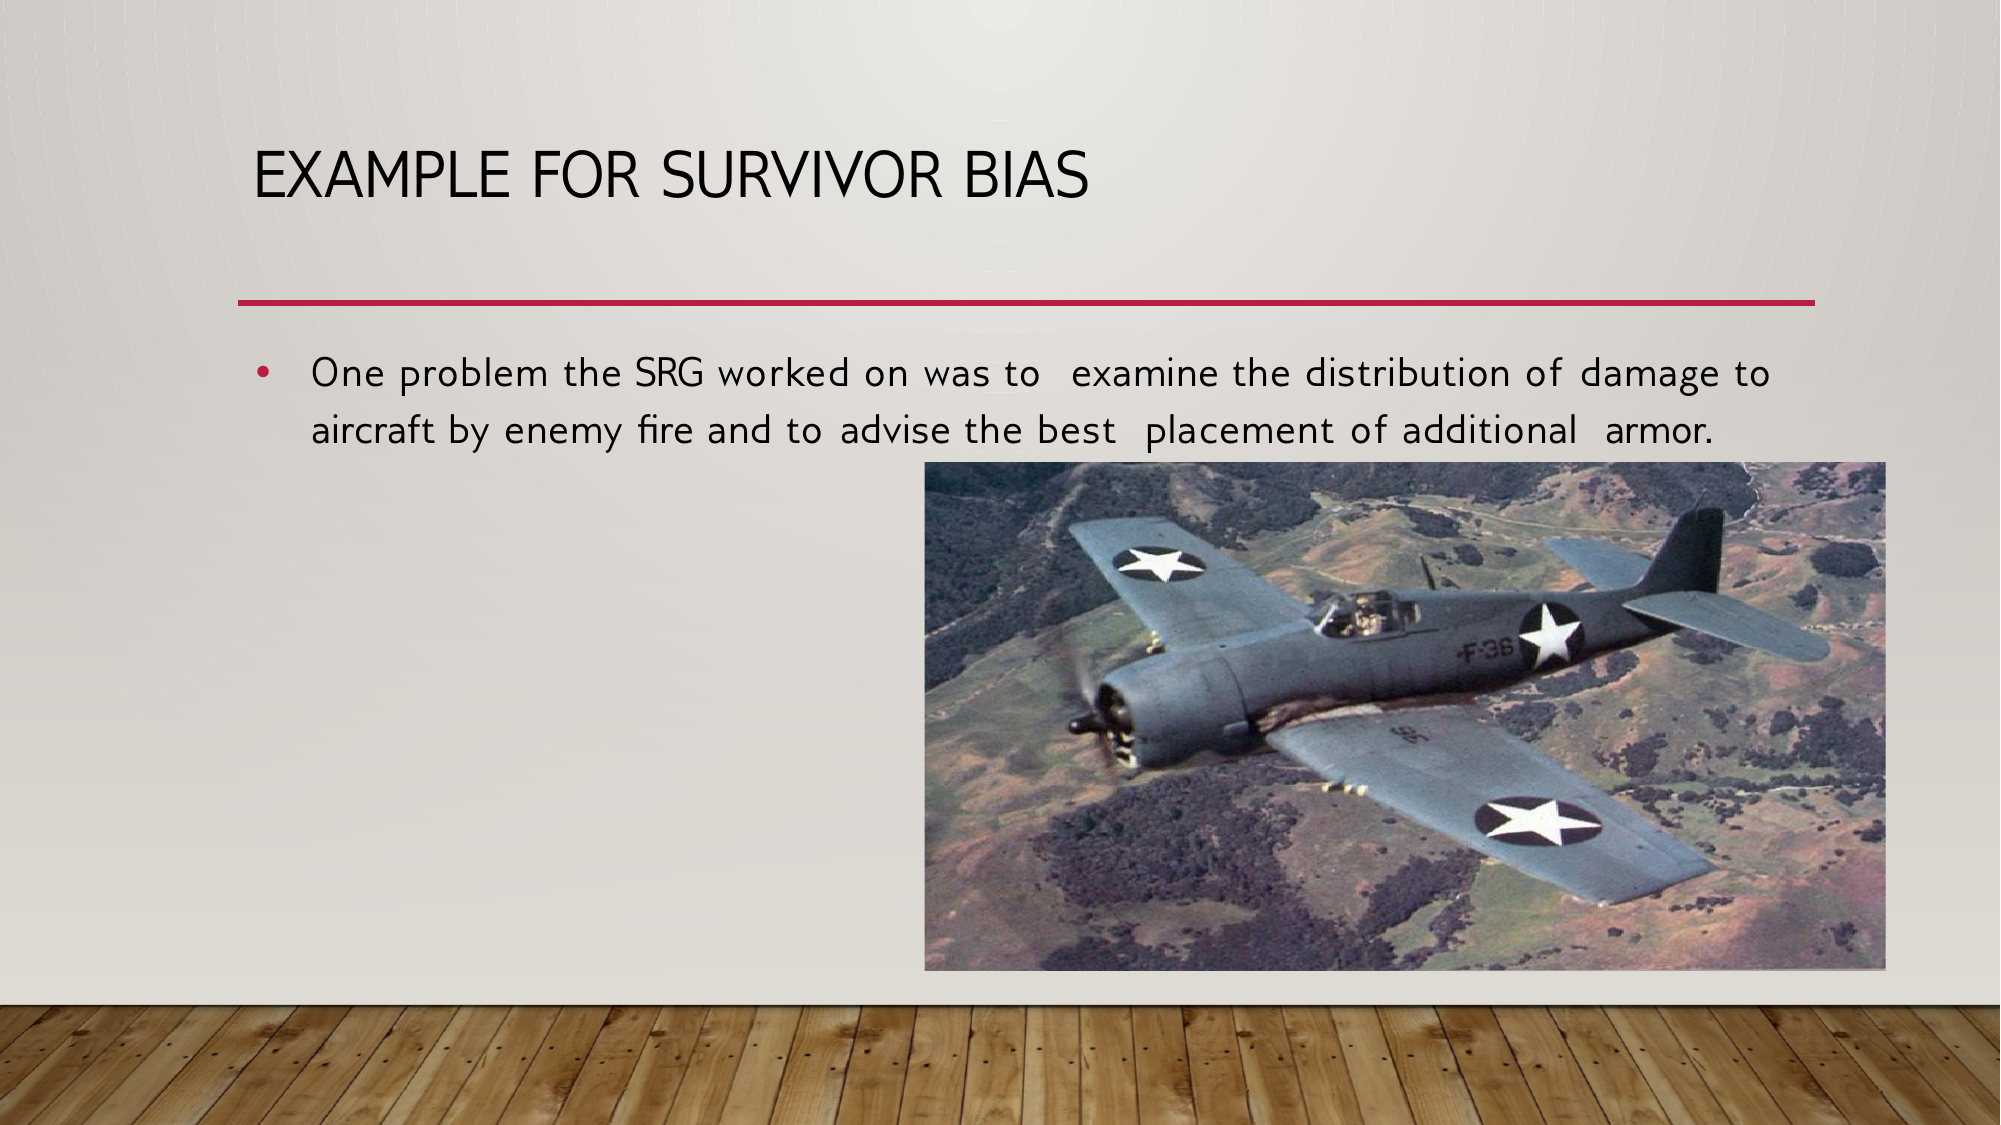

# Example for survivor bias
One problem the SRG worked on was to  examine the distribution of damage to  aircraft by enemy fire and to advise the best  placement of additional  armor.